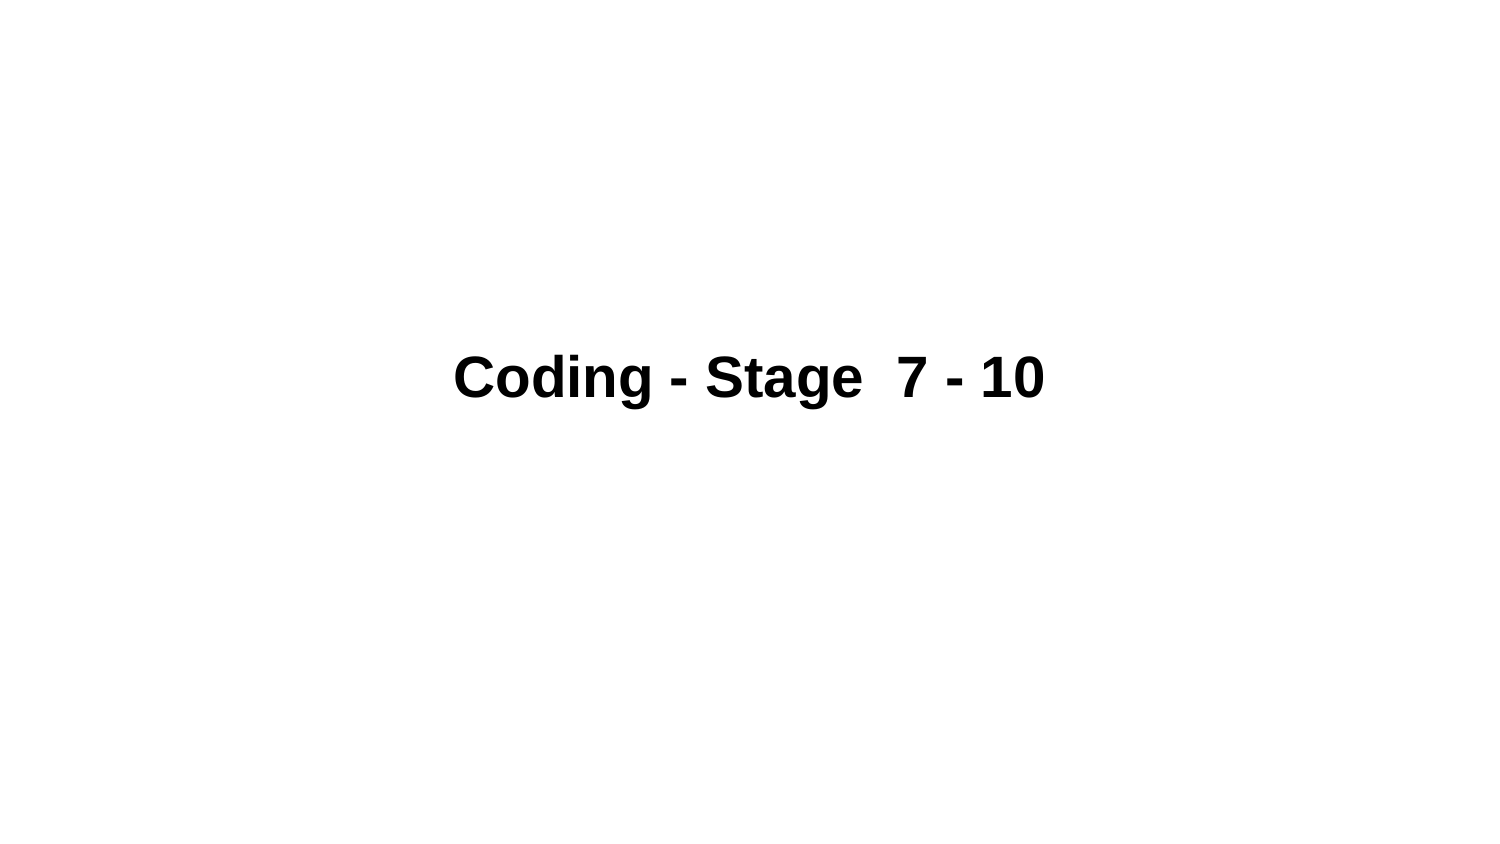

# Coding - Stage  7 - 10